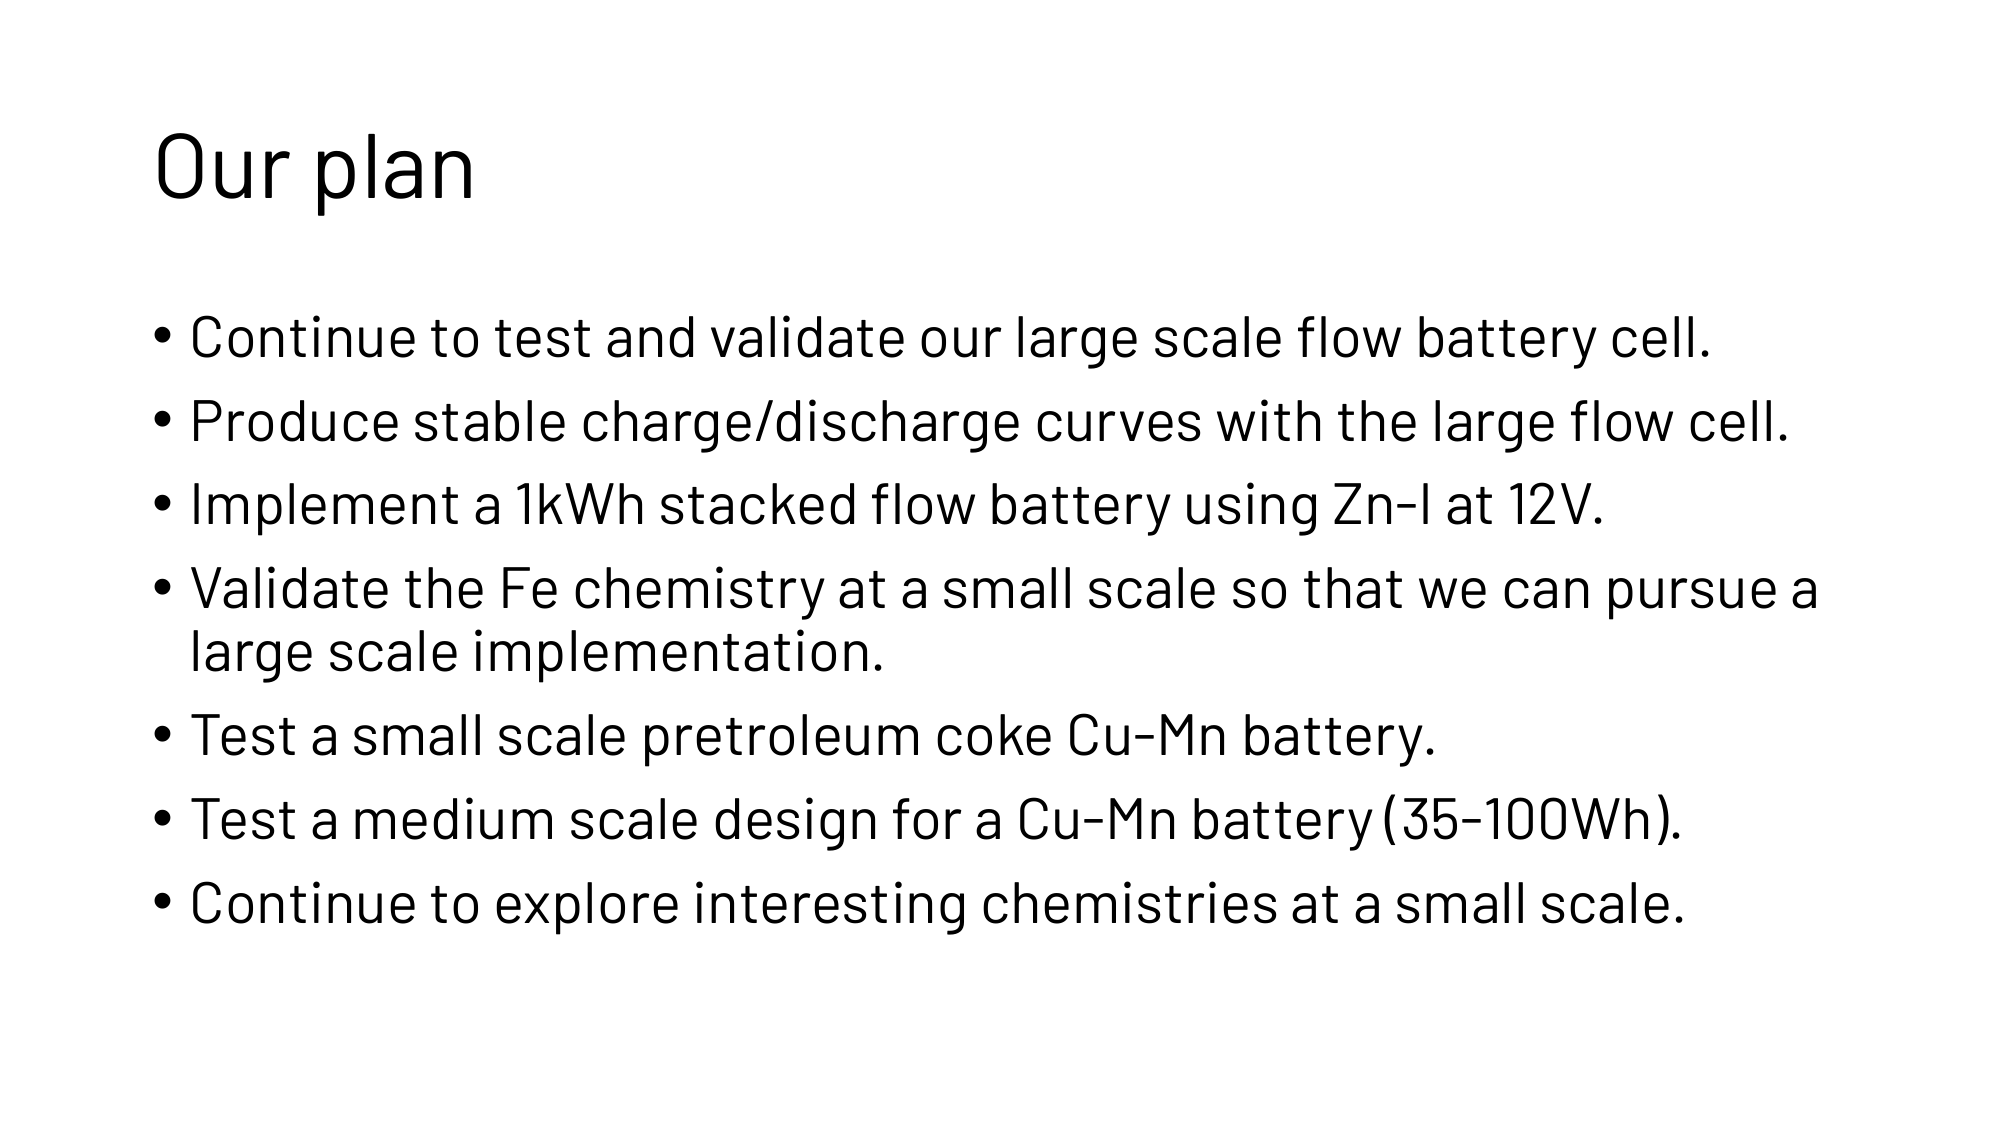

# Our plan
Continue to test and validate our large scale flow battery cell.
Produce stable charge/discharge curves with the large flow cell.
Implement a 1kWh stacked flow battery using Zn-I at 12V.
Validate the Fe chemistry at a small scale so that we can pursue a large scale implementation.
Test a small scale pretroleum coke Cu-Mn battery.
Test a medium scale design for a Cu-Mn battery (35-100Wh).
Continue to explore interesting chemistries at a small scale.